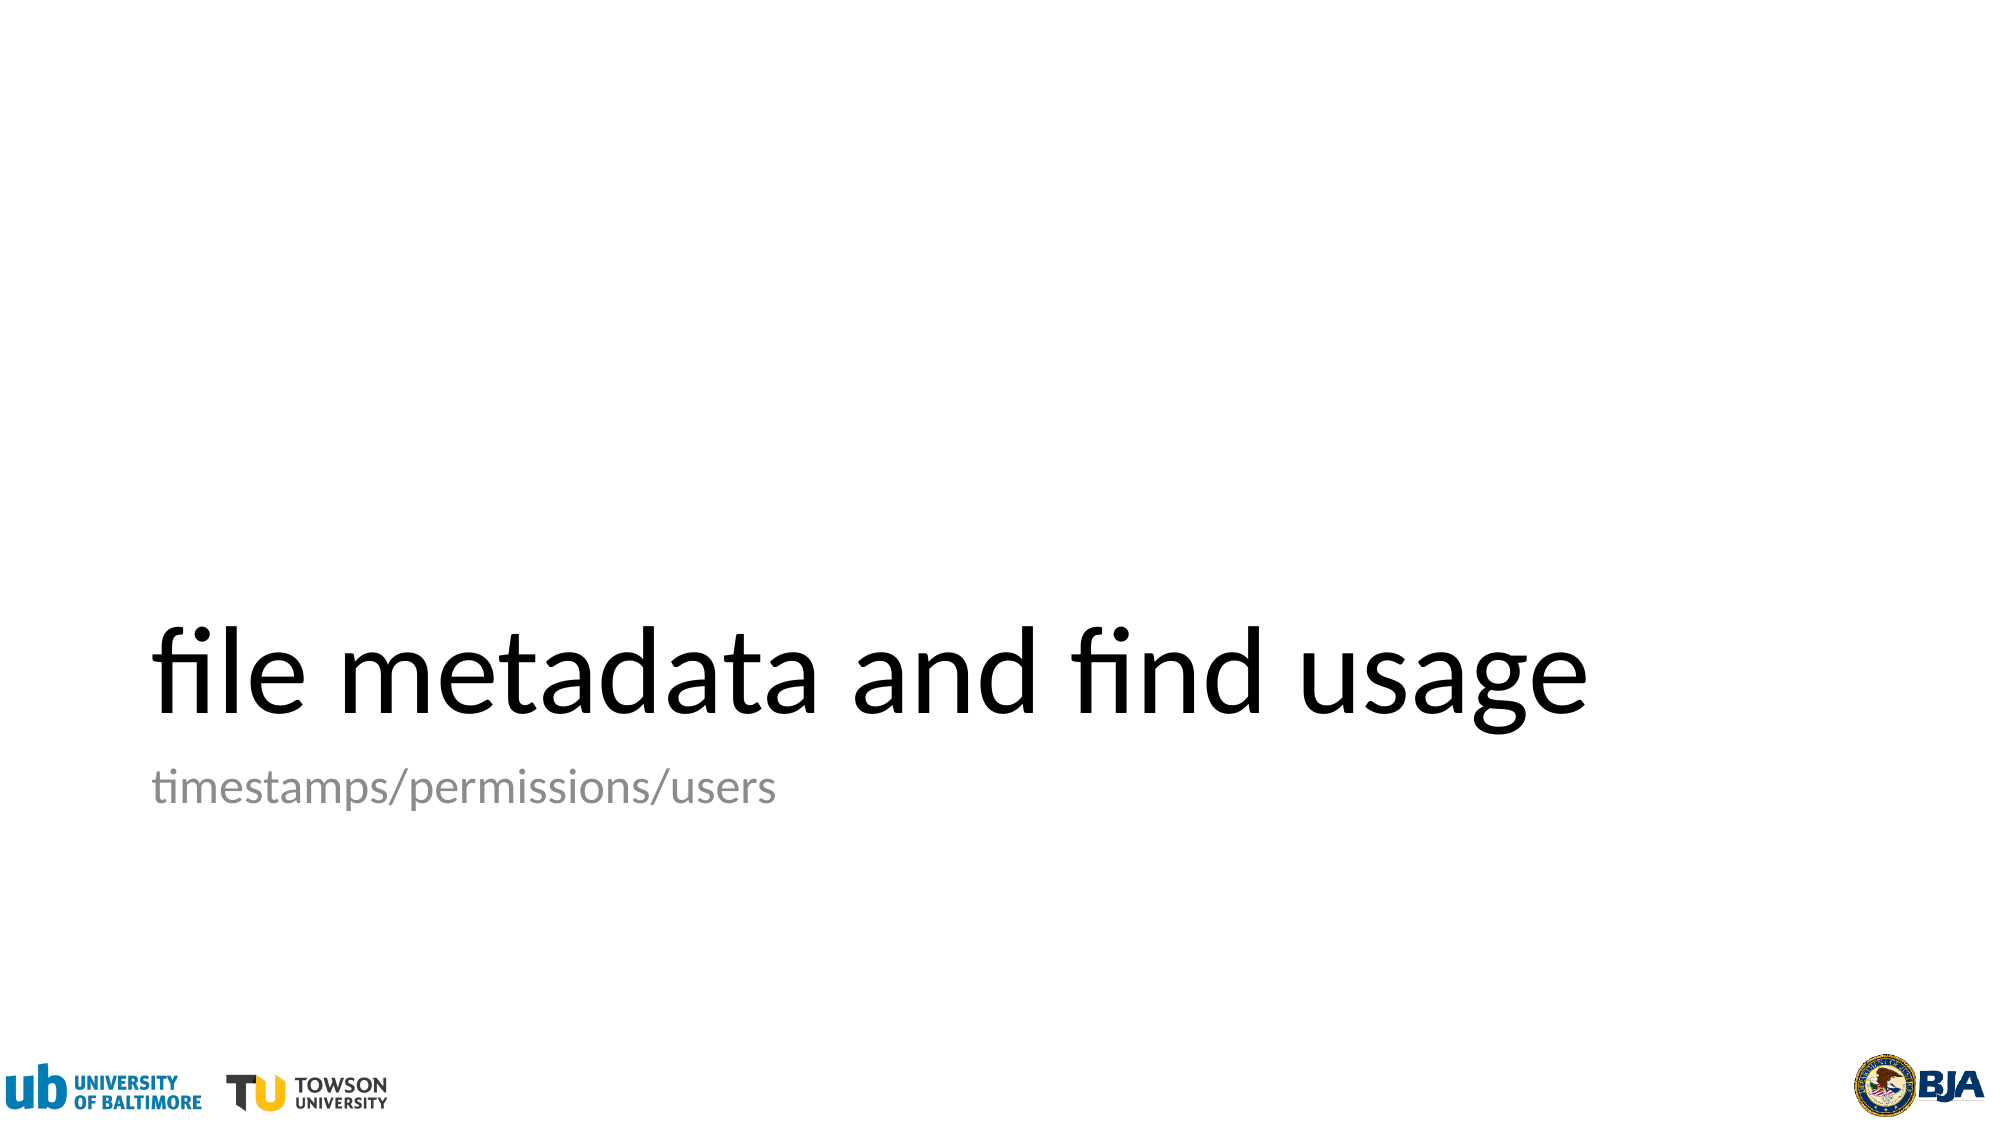

# file metadata and find usage
timestamps/permissions/users